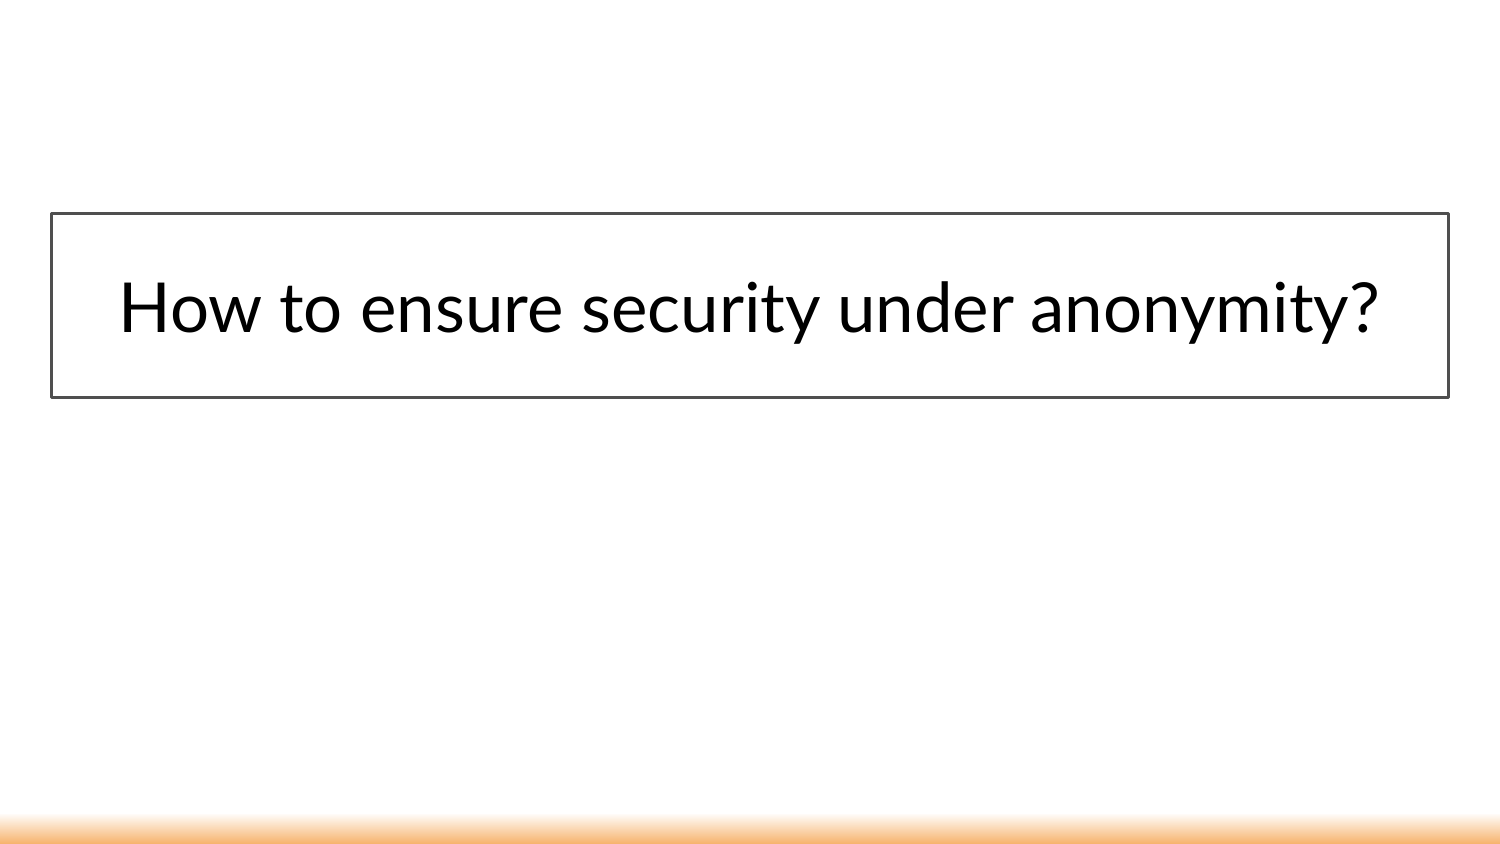

# How to ensure security under anonymity?